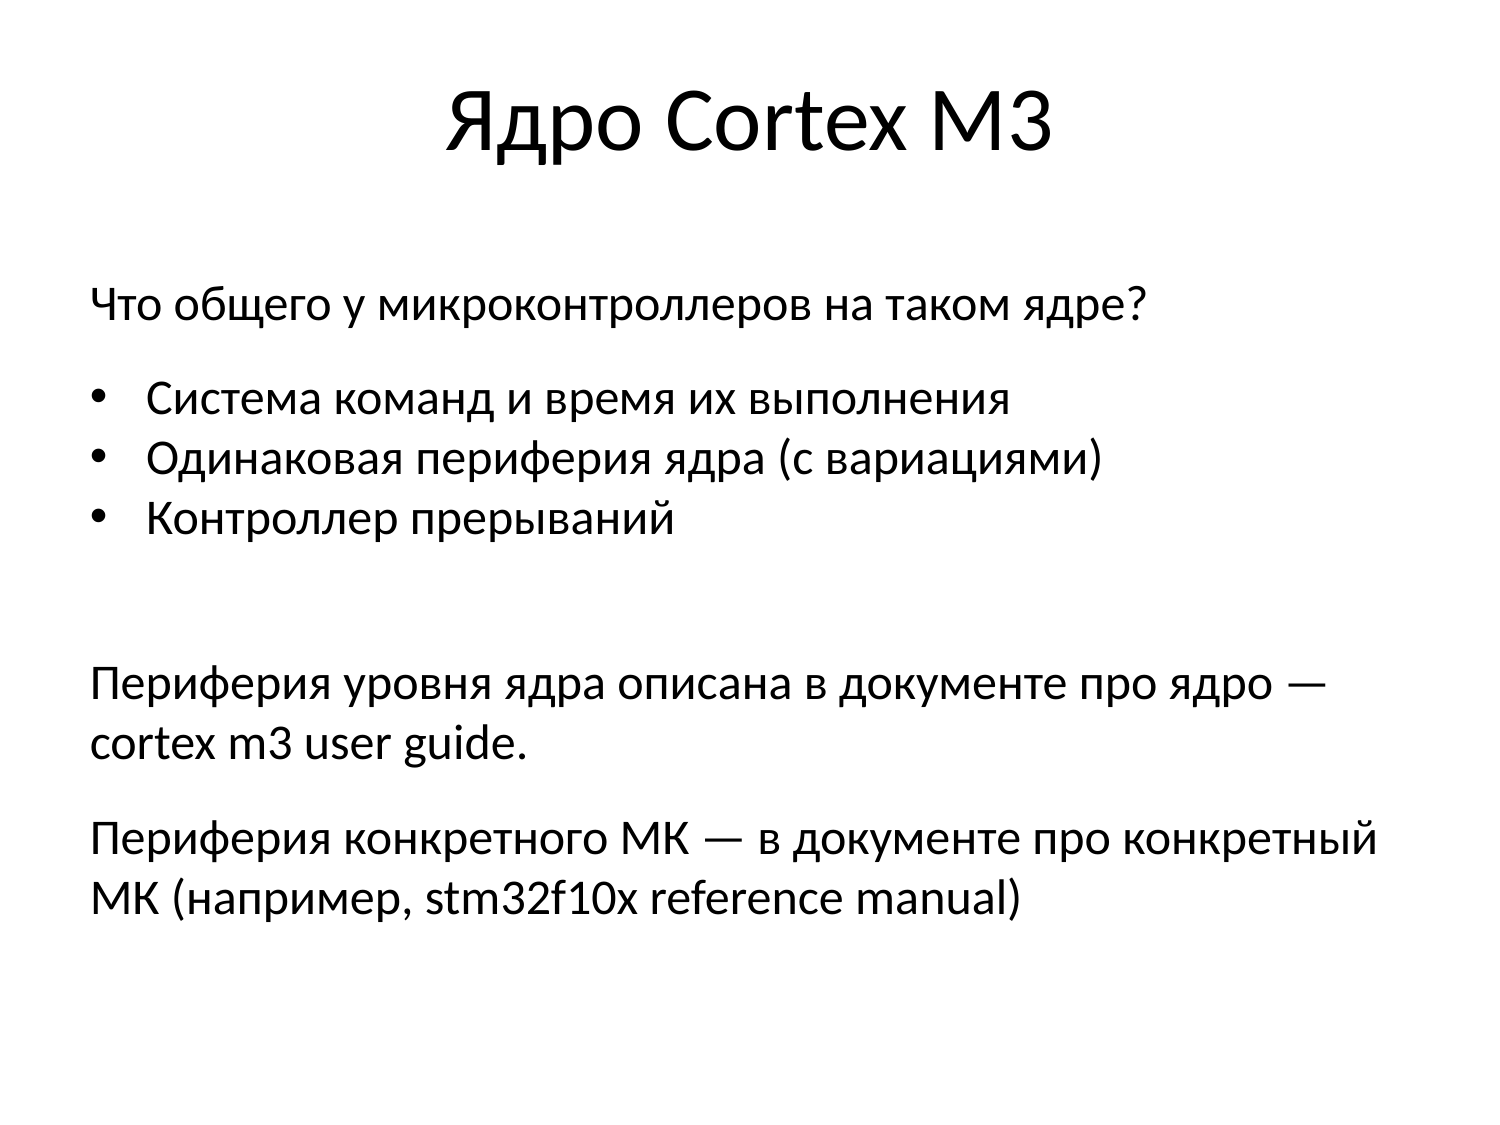

Ядро Cortex M3
Что общего у микроконтроллеров на таком ядре?

Система команд и время их выполнения
Одинаковая периферия ядра (с вариациями)
Контроллер прерываний

Периферия уровня ядра описана в документе про ядро — cortex m3 user guide.

Периферия конкретного МК — в документе про конкретный МК (например, stm32f10x reference manual)